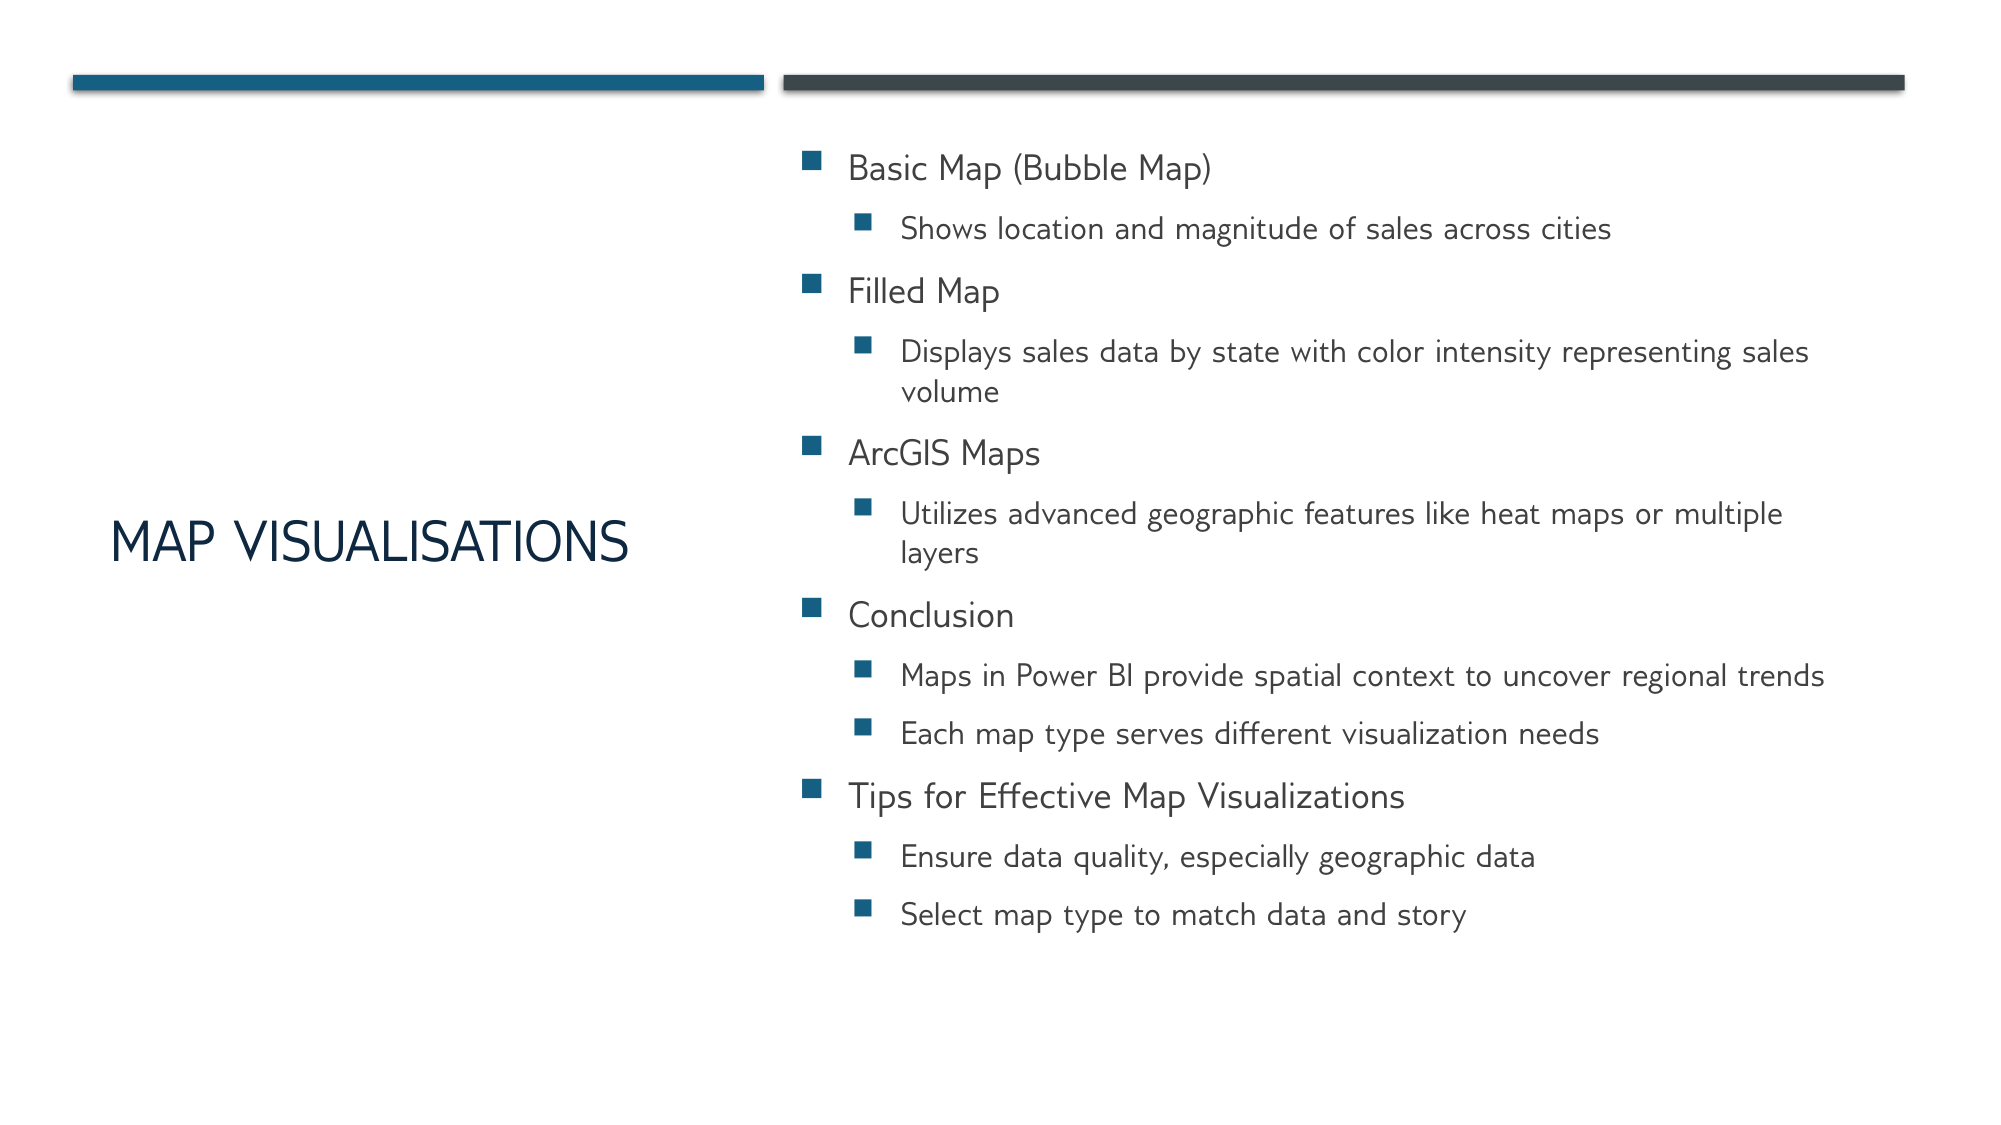

# Map Visualisations
Basic Map (Bubble Map)
Shows location and magnitude of sales across cities
Filled Map
Displays sales data by state with color intensity representing sales volume
ArcGIS Maps
Utilizes advanced geographic features like heat maps or multiple layers
Conclusion
Maps in Power BI provide spatial context to uncover regional trends
Each map type serves different visualization needs
Tips for Effective Map Visualizations
Ensure data quality, especially geographic data
Select map type to match data and story